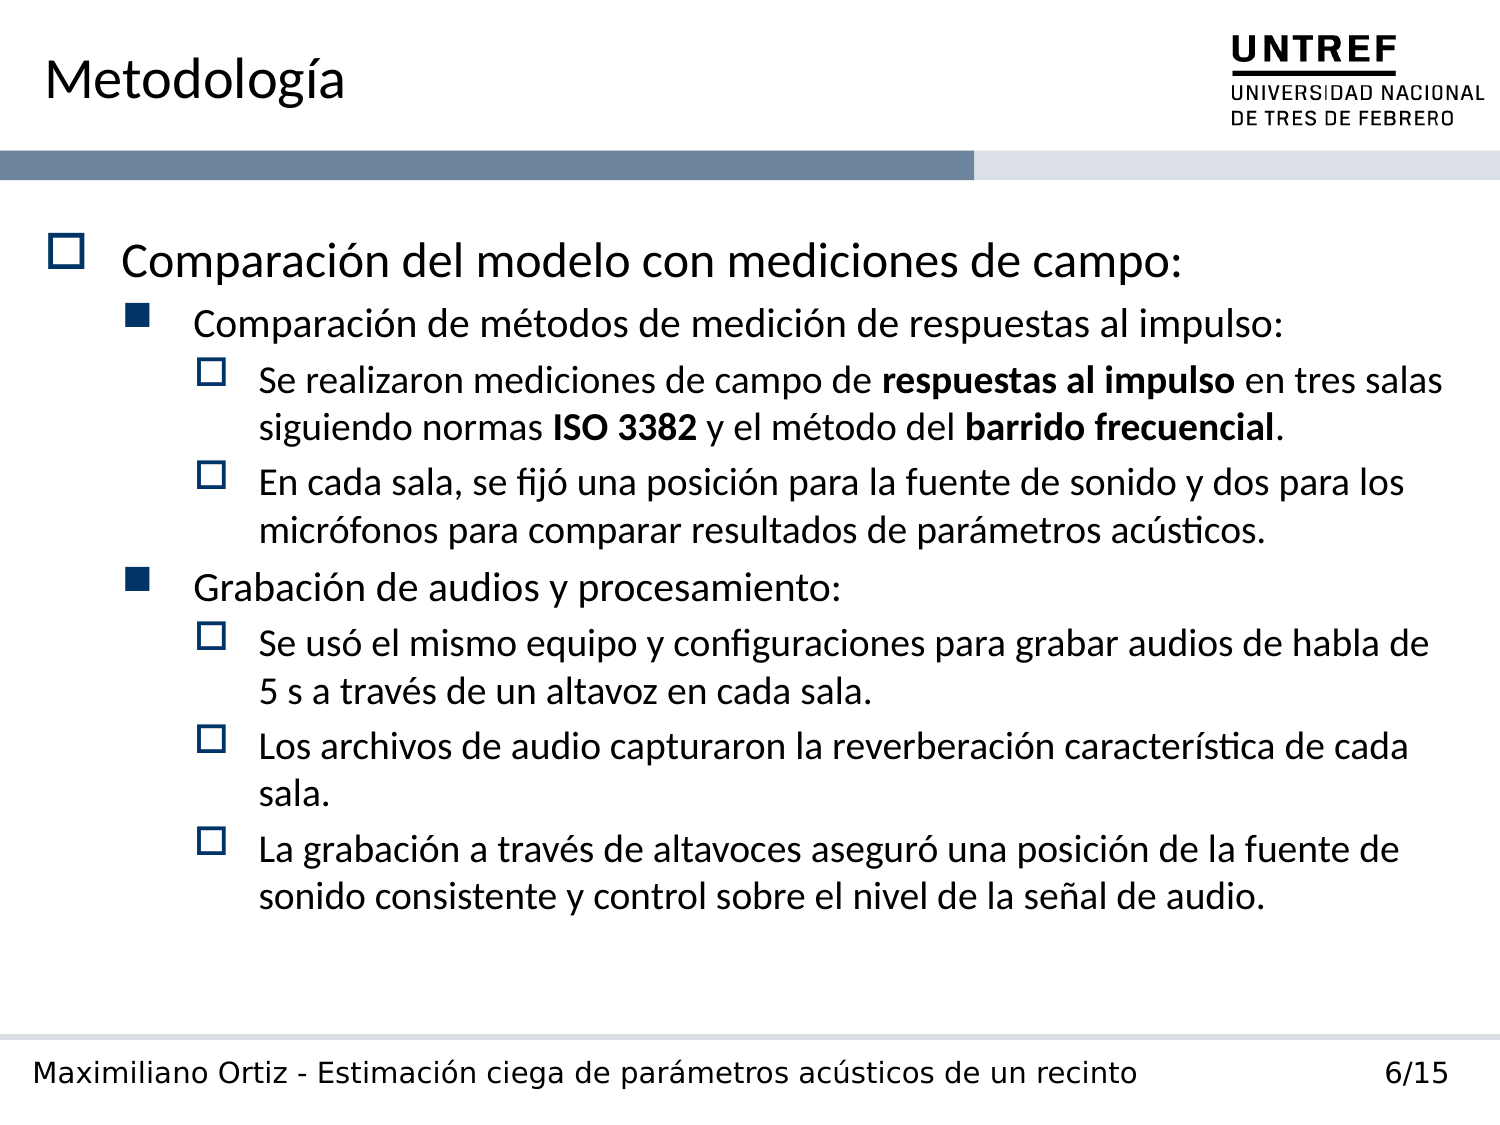

# Metodología
Comparación del modelo con mediciones de campo:
Comparación de métodos de medición de respuestas al impulso:
Se realizaron mediciones de campo de respuestas al impulso en tres salas siguiendo normas ISO 3382 y el método del barrido frecuencial.
En cada sala, se fijó una posición para la fuente de sonido y dos para los micrófonos para comparar resultados de parámetros acústicos.
Grabación de audios y procesamiento:
Se usó el mismo equipo y configuraciones para grabar audios de habla de 5 s a través de un altavoz en cada sala.
Los archivos de audio capturaron la reverberación característica de cada sala.
La grabación a través de altavoces aseguró una posición de la fuente de sonido consistente y control sobre el nivel de la señal de audio.

6/15
Maximiliano Ortiz - Estimación ciega de parámetros acústicos de un recinto